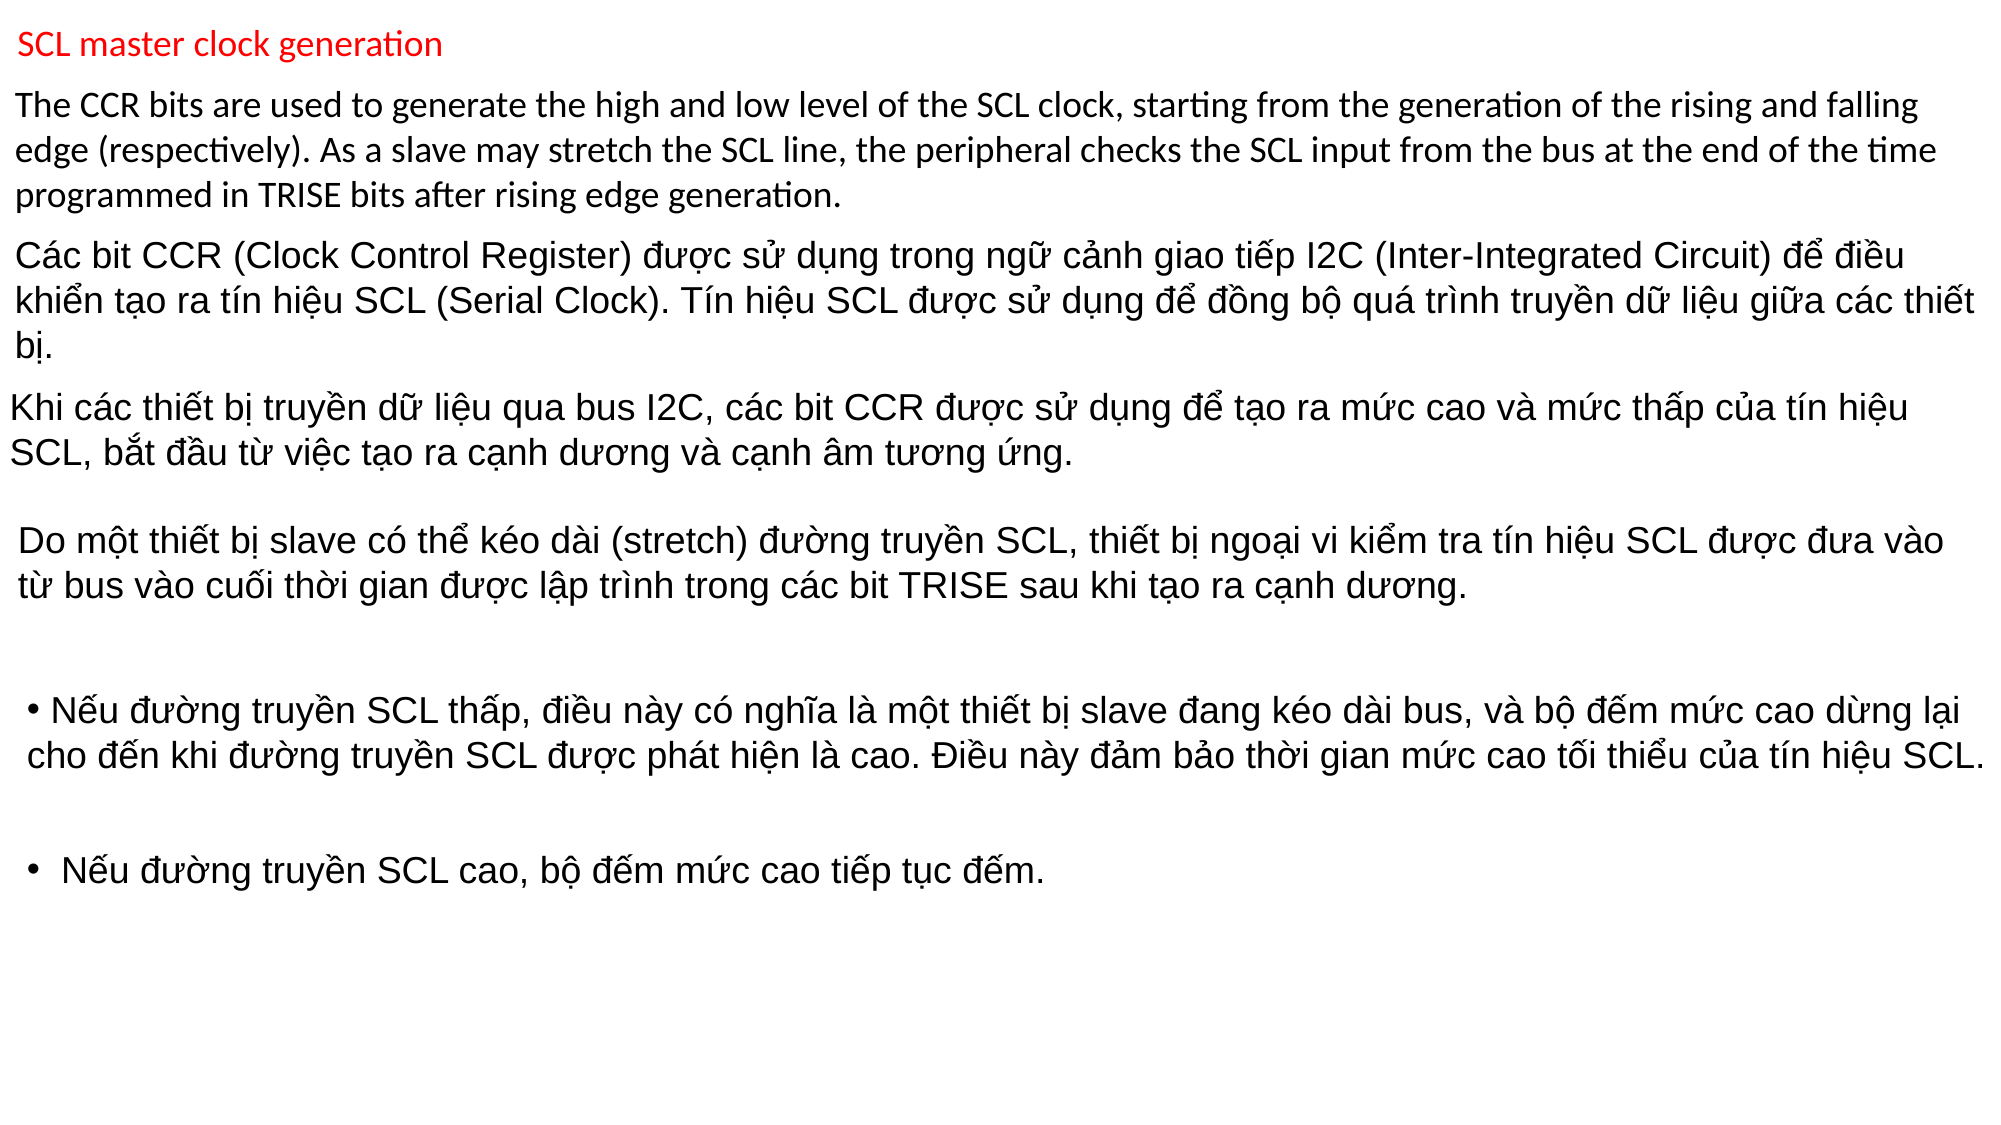

SCL master clock generation
The CCR bits are used to generate the high and low level of the SCL clock, starting from the generation of the rising and falling edge (respectively). As a slave may stretch the SCL line, the peripheral checks the SCL input from the bus at the end of the time programmed in TRISE bits after rising edge generation.
Các bit CCR (Clock Control Register) được sử dụng trong ngữ cảnh giao tiếp I2C (Inter-Integrated Circuit) để điều khiển tạo ra tín hiệu SCL (Serial Clock). Tín hiệu SCL được sử dụng để đồng bộ quá trình truyền dữ liệu giữa các thiết bị.
Khi các thiết bị truyền dữ liệu qua bus I2C, các bit CCR được sử dụng để tạo ra mức cao và mức thấp của tín hiệu SCL, bắt đầu từ việc tạo ra cạnh dương và cạnh âm tương ứng.
Do một thiết bị slave có thể kéo dài (stretch) đường truyền SCL, thiết bị ngoại vi kiểm tra tín hiệu SCL được đưa vào từ bus vào cuối thời gian được lập trình trong các bit TRISE sau khi tạo ra cạnh dương.
 Nếu đường truyền SCL thấp, điều này có nghĩa là một thiết bị slave đang kéo dài bus, và bộ đếm mức cao dừng lại cho đến khi đường truyền SCL được phát hiện là cao. Điều này đảm bảo thời gian mức cao tối thiểu của tín hiệu SCL.
  Nếu đường truyền SCL cao, bộ đếm mức cao tiếp tục đếm.